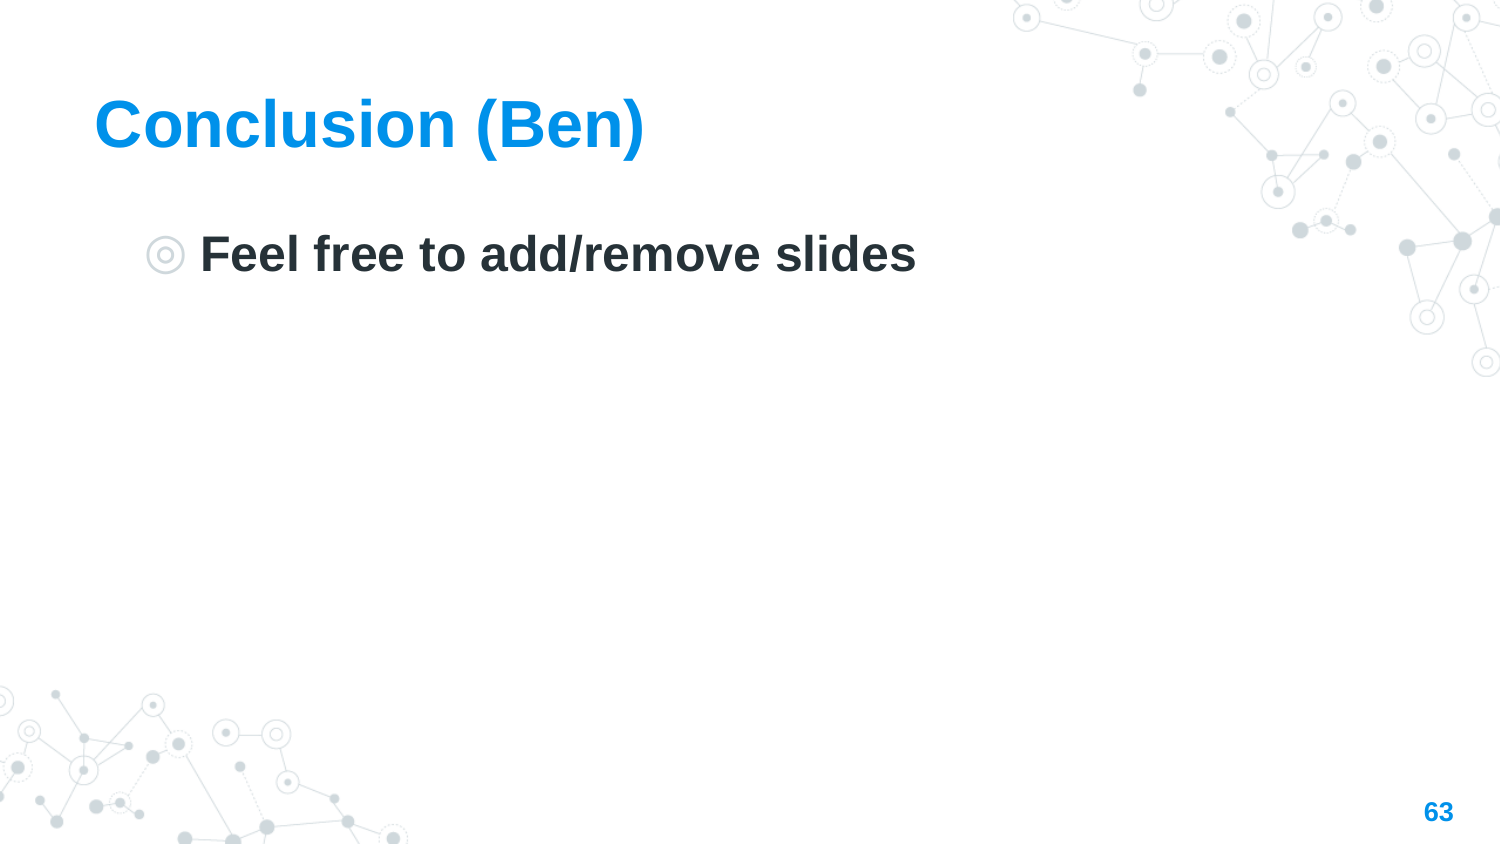

# Conclusion (Ben)
Feel free to add/remove slides

63